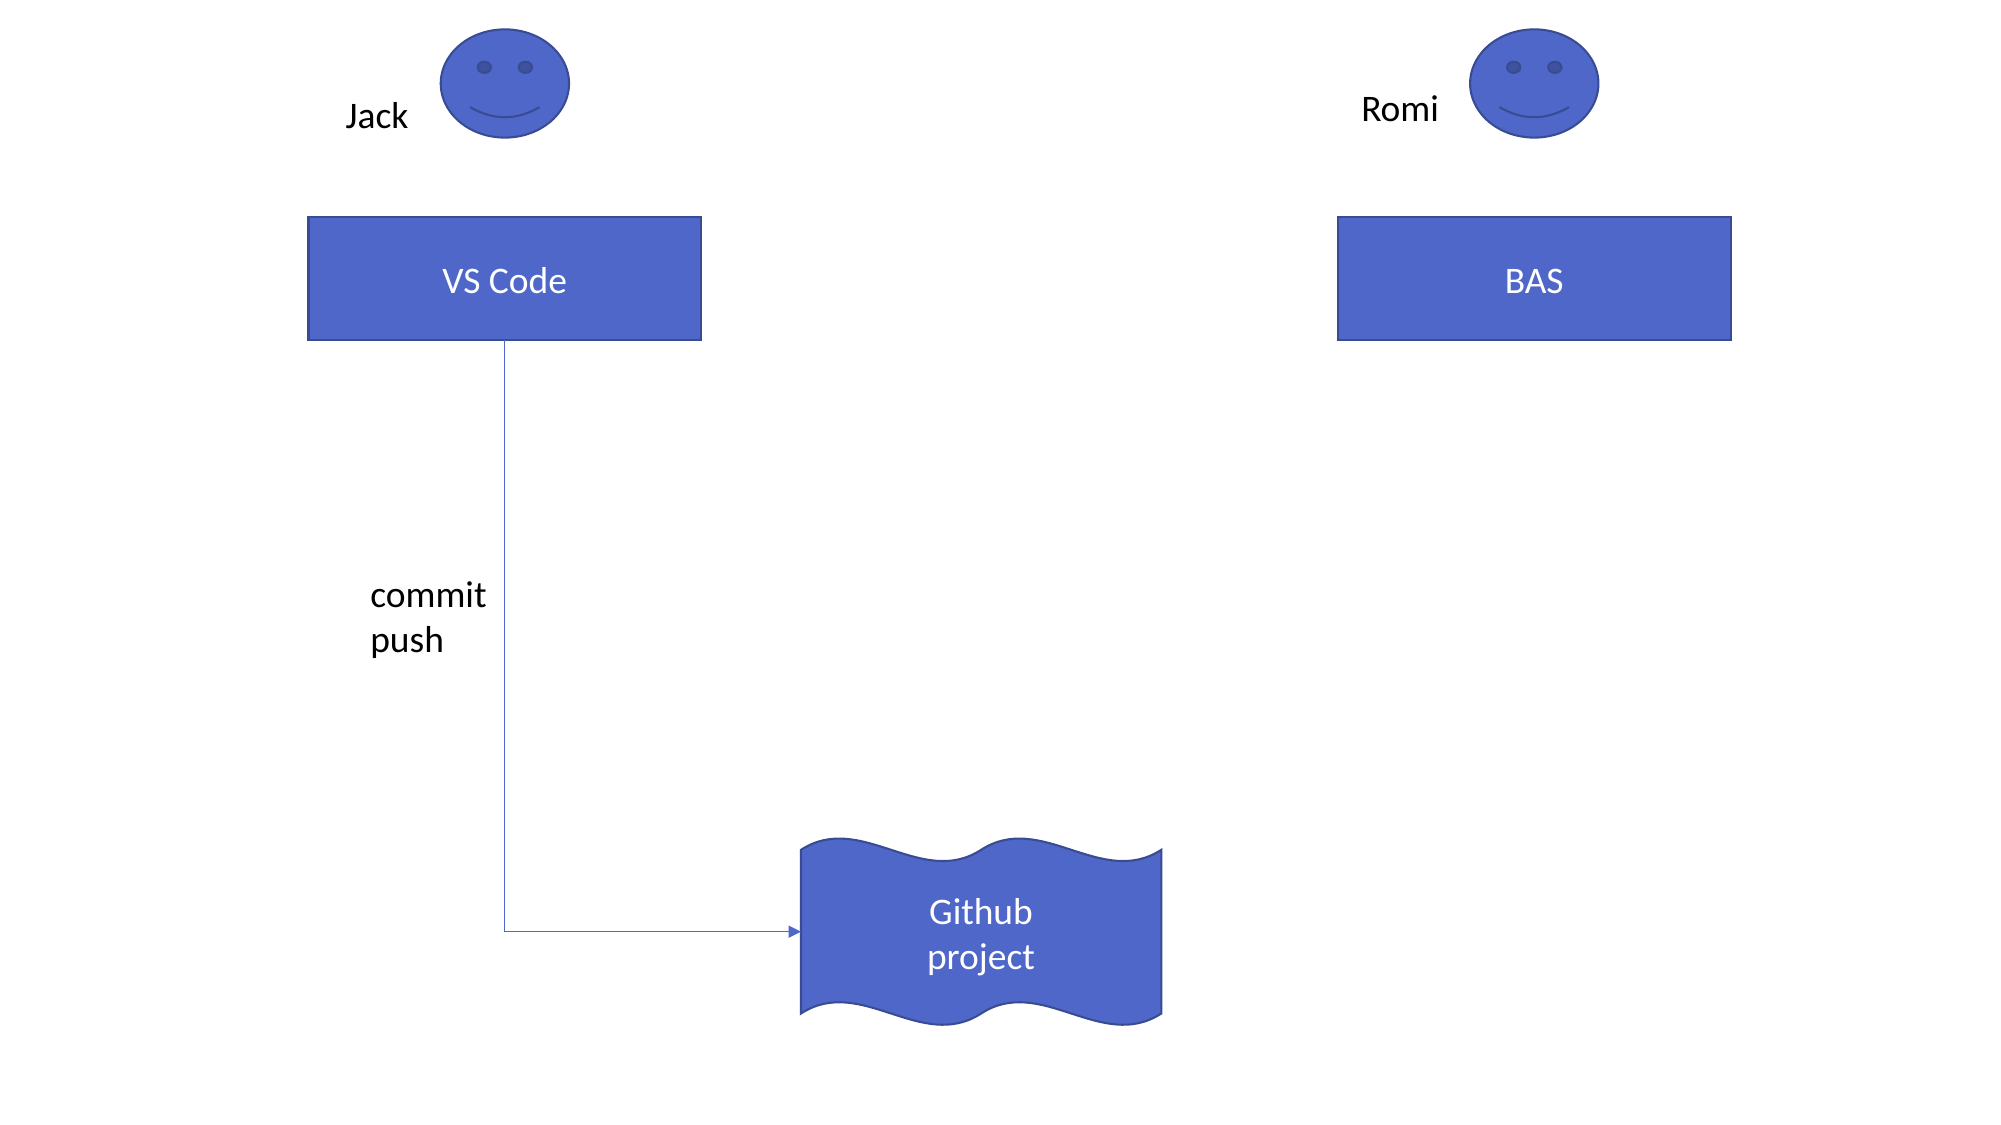

Romi
Jack
BAS
VS Code
commit
push
Github
project